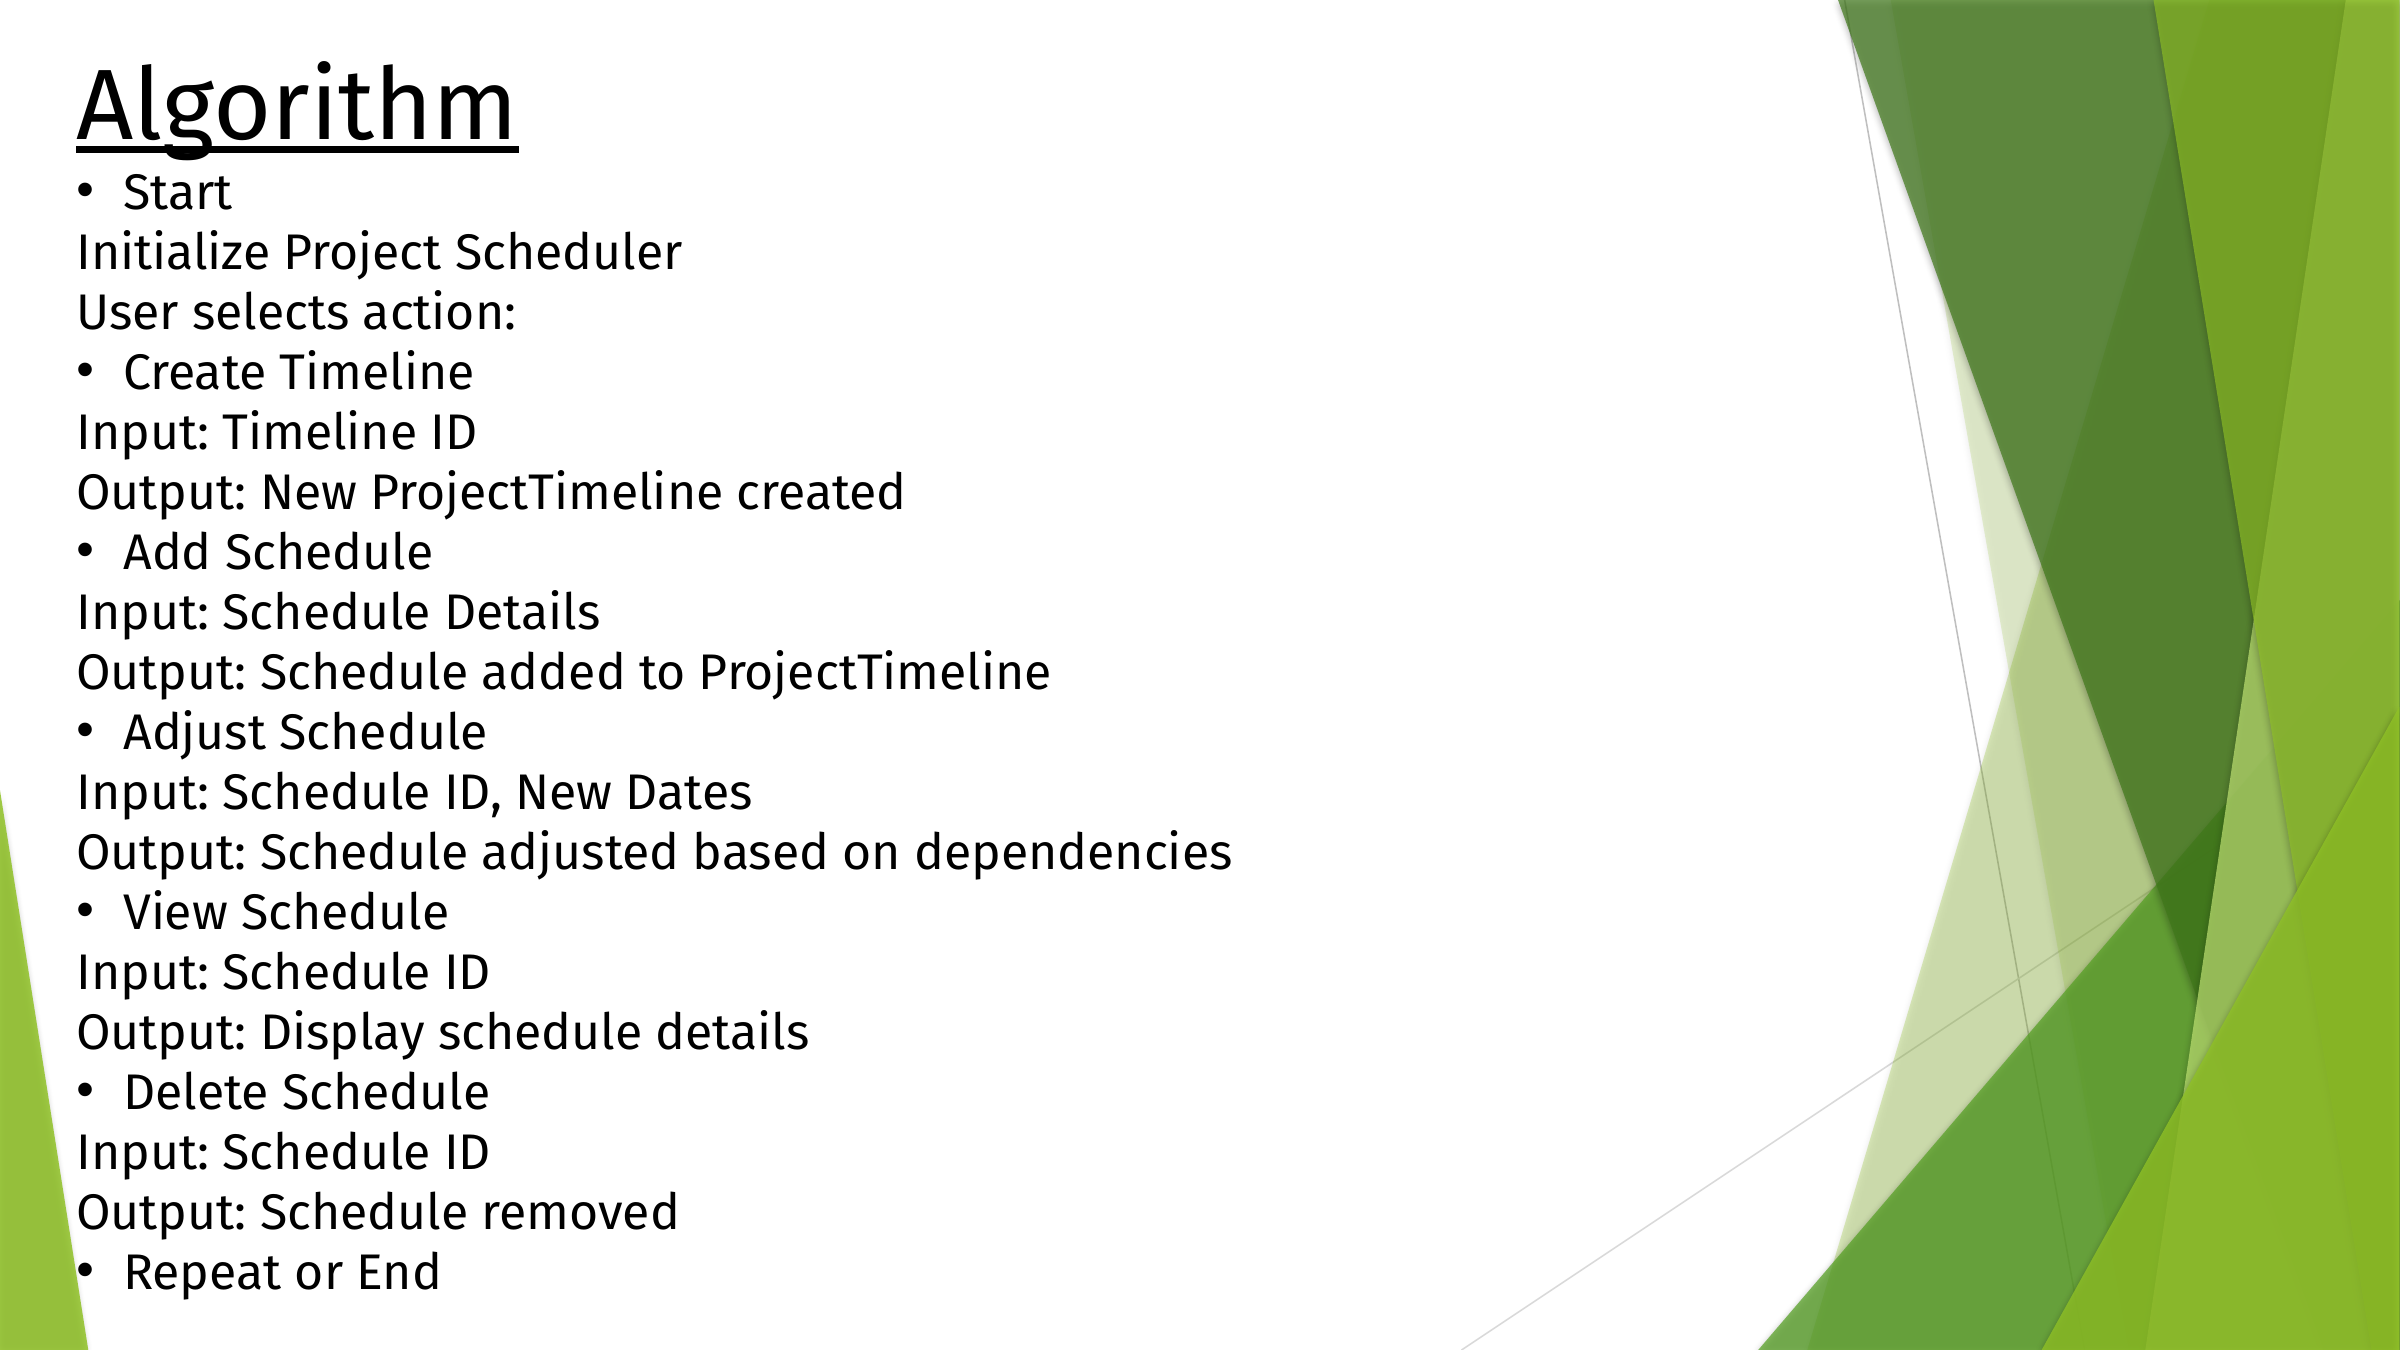

Algorithm
Start
Initialize Project Scheduler
User selects action:
Create Timeline
Input: Timeline ID
Output: New ProjectTimeline created
Add Schedule
Input: Schedule Details
Output: Schedule added to ProjectTimeline
Adjust Schedule
Input: Schedule ID, New Dates
Output: Schedule adjusted based on dependencies
View Schedule
Input: Schedule ID
Output: Display schedule details
Delete Schedule
Input: Schedule ID
Output: Schedule removed
Repeat or End